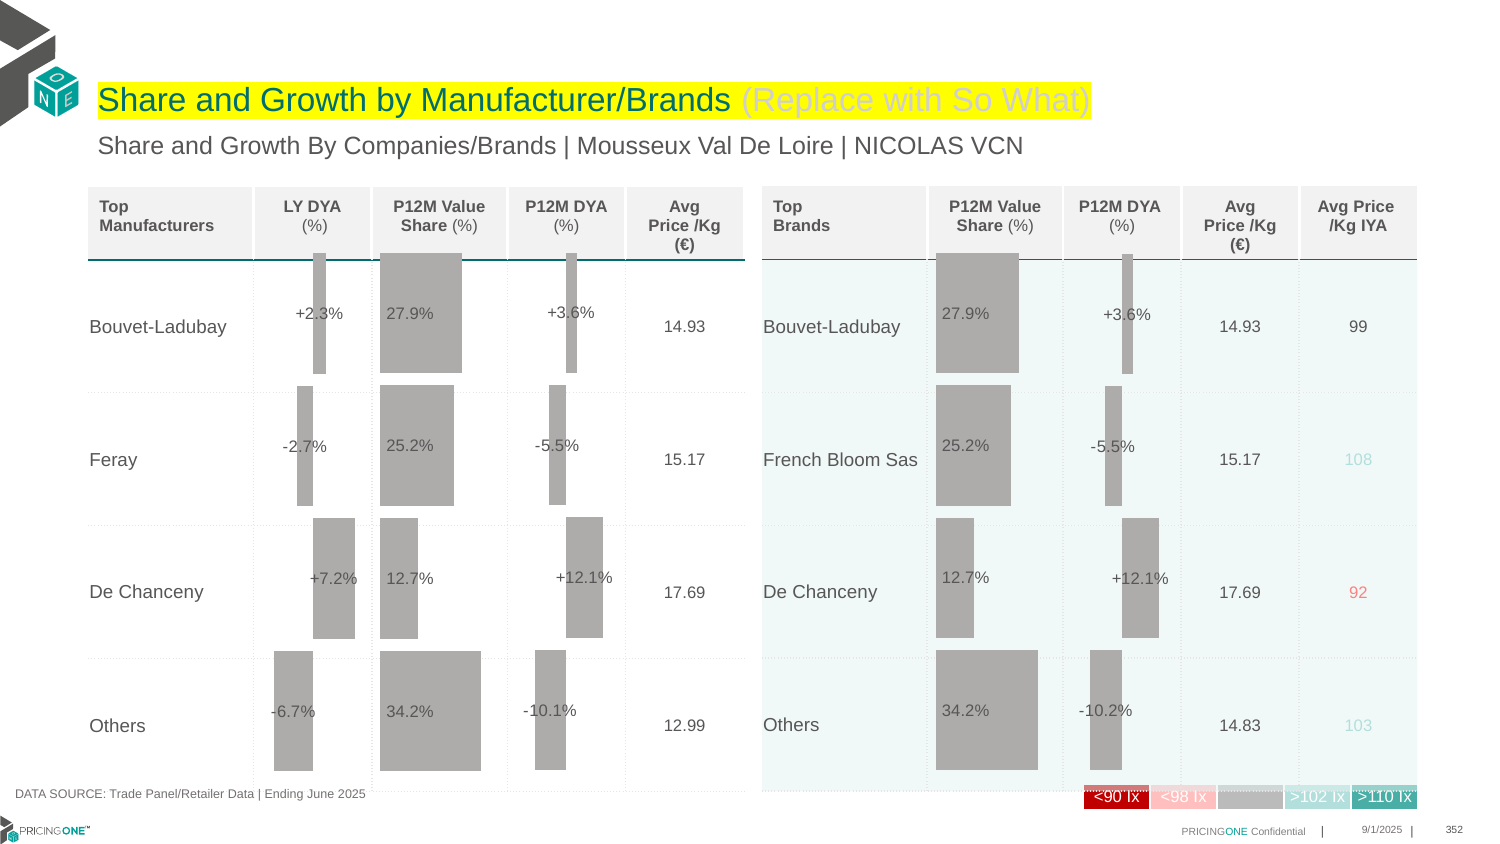

# Share and Growth by Manufacturer/Brands (Replace with So What)

Share and Growth By Companies/Brands | Mousseux Val De Loire | NICOLAS VCN
| Top Brands | P12M Value Share (%) | P12M DYA (%) | Avg Price /Kg (€) | Avg Price /Kg IYA |
| --- | --- | --- | --- | --- |
| Bouvet-Ladubay |  |  | 14.93 | 99 |
| French Bloom Sas |  |  | 15.17 | 108 |
| De Chanceny |  |  | 17.69 | 92 |
| Others |  |  | 14.83 | 103 |
| Top Manufacturers | LY DYA (%) | P12M Value Share (%) | P12M DYA (%) | Avg Price /Kg (€) |
| --- | --- | --- | --- | --- |
| Bouvet-Ladubay |  |  |  | 14.93 |
| Feray |  |  |  | 15.17 |
| De Chanceny |  |  |  | 17.69 |
| Others |  |  |  | 12.99 |

### Chart

| Category | Share DYA P12M |
|---|---|
|  | 0.03595207012271437 |

### Chart

| Category | Value Share P12M |
|---|---|
|  | 0.2790349771082758 |

### Chart

| Category | Share DYA LY |
|---|---|
|  | 0.022754464288024967 |

### Chart

| Category | Value Share |
|---|---|
|  | 0.2790349771082758 |

### Chart

| Category | Share DYA |
|---|---|
|  | 0.03595207012271437 |
DATA SOURCE: Trade Panel/Retailer Data | Ending June 2025
| <90 Ix | <98 Ix |  | >102 Ix | >110 Ix |
| --- | --- | --- | --- | --- |

9/1/2025
352